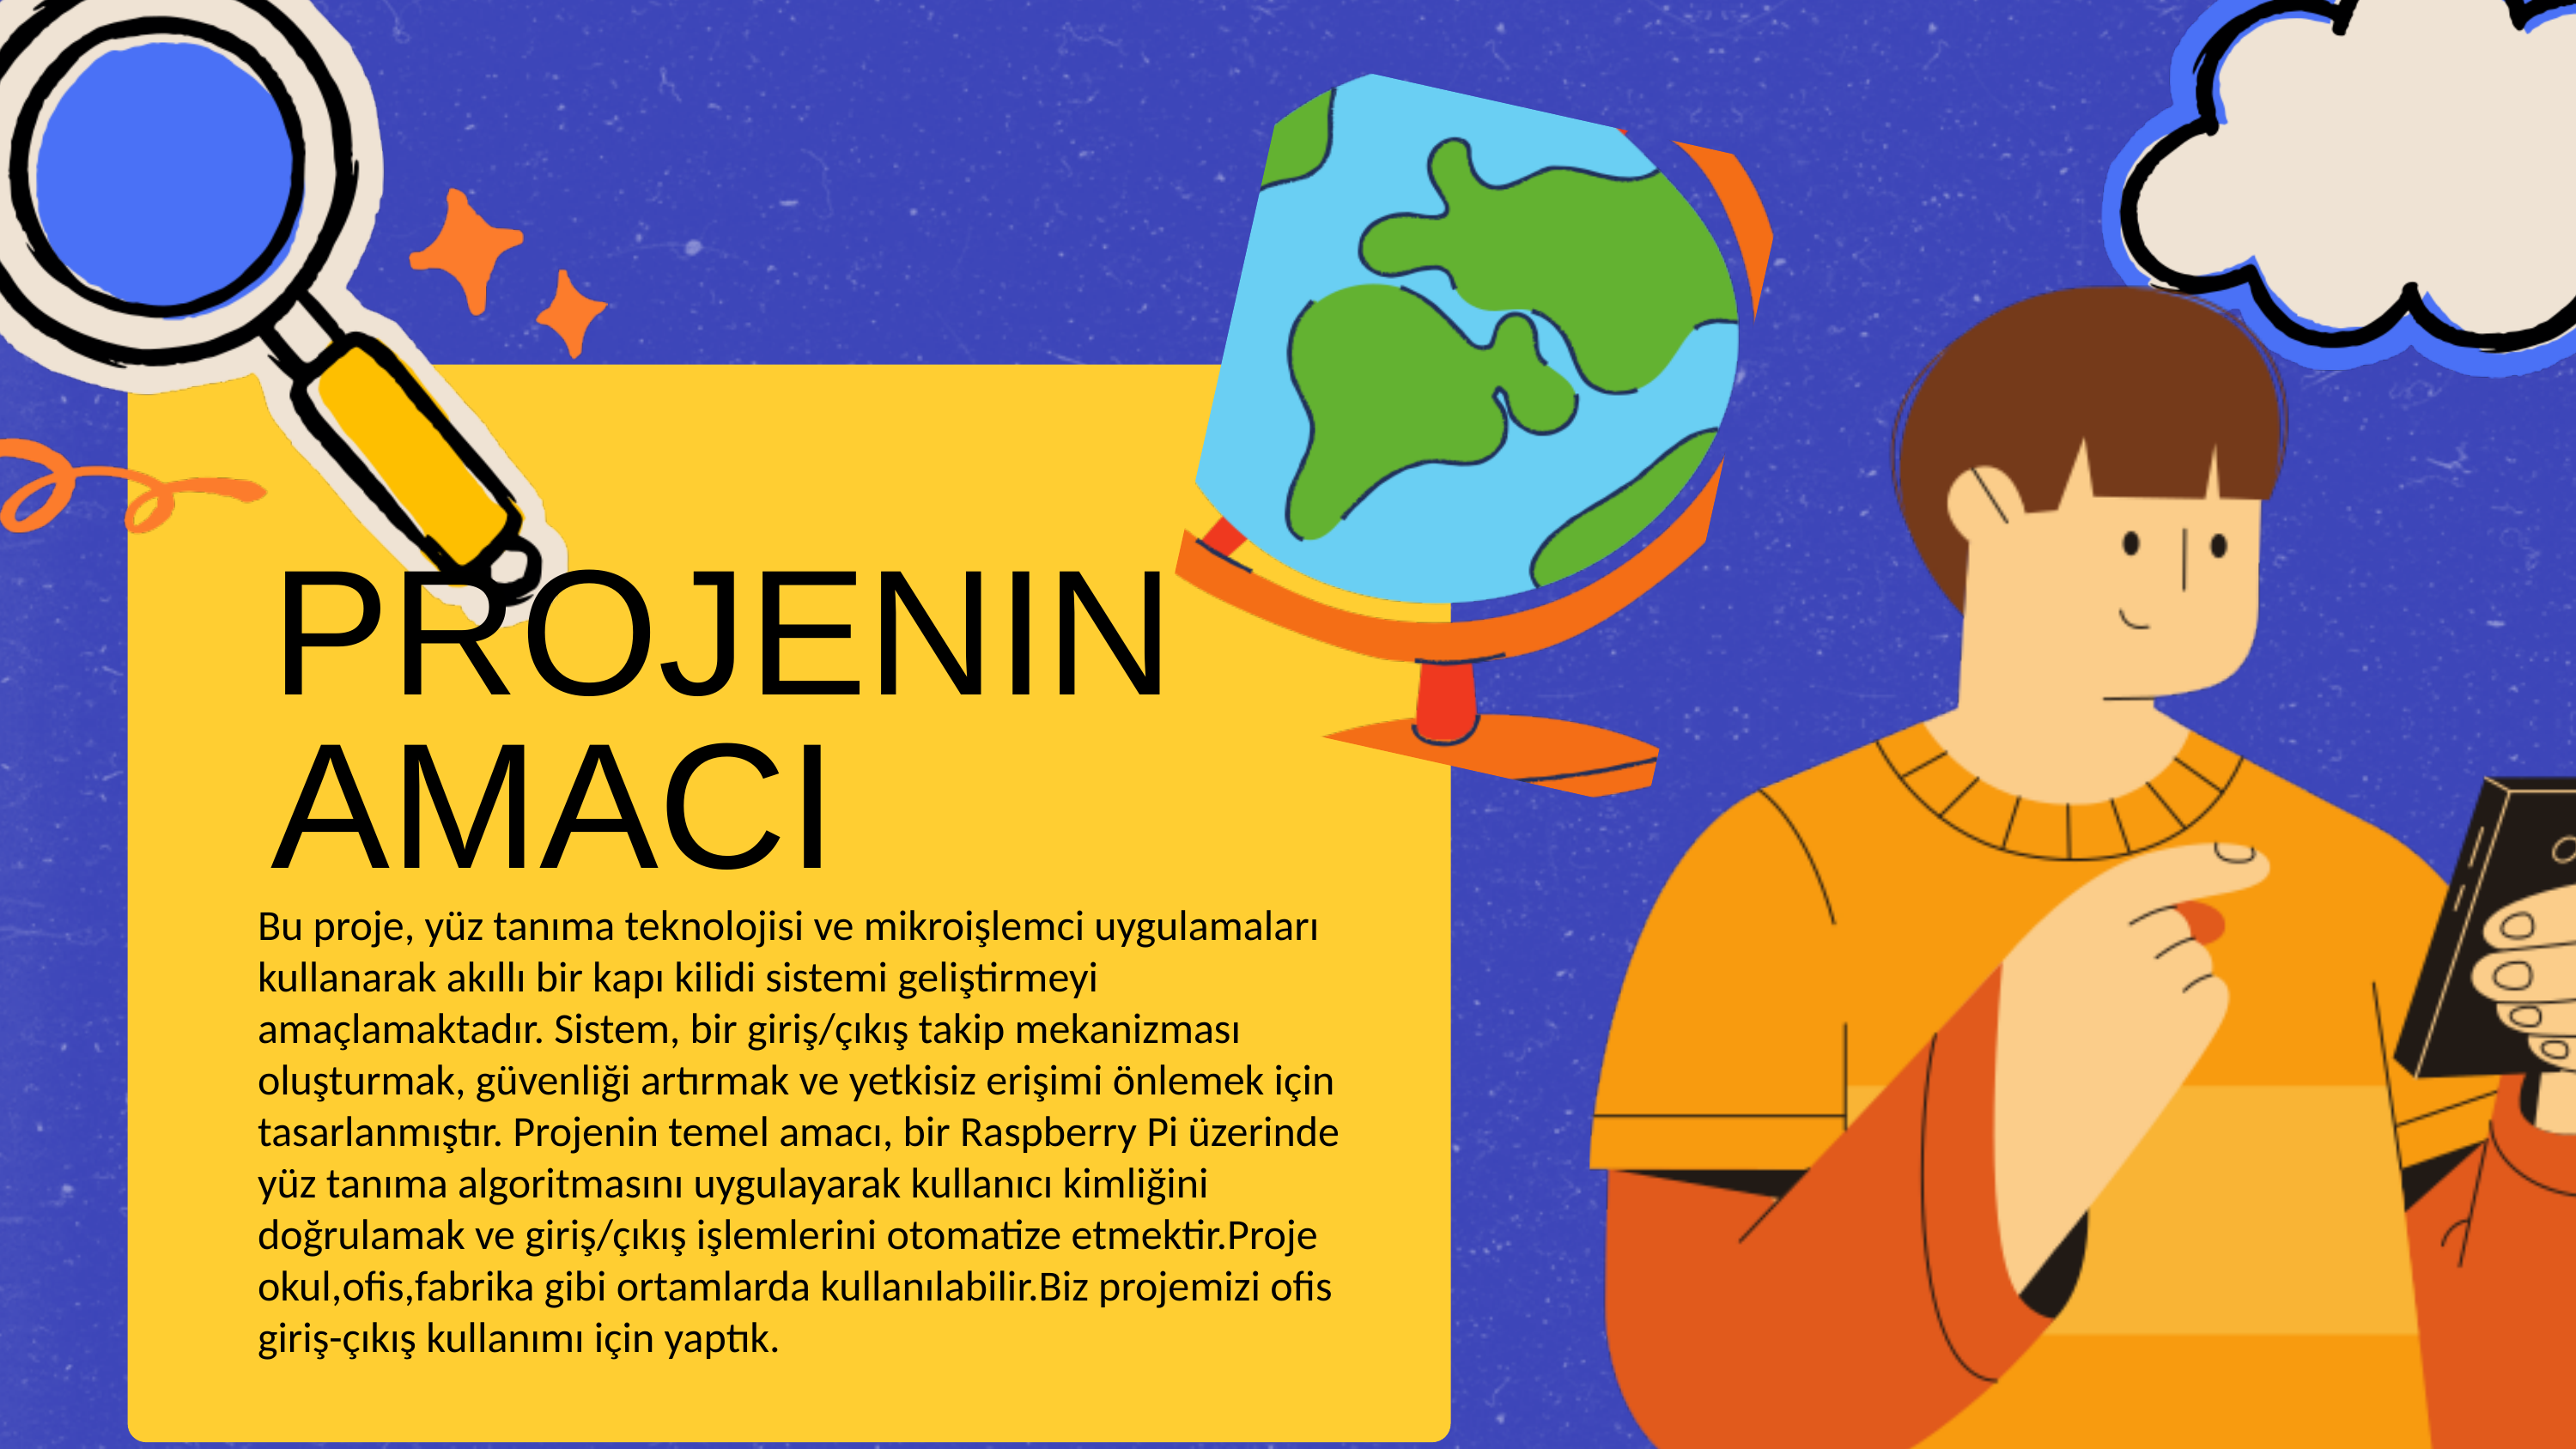

PROJENIN
AMACI
Bu proje, yüz tanıma teknolojisi ve mikroişlemci uygulamaları kullanarak akıllı bir kapı kilidi sistemi geliştirmeyi amaçlamaktadır. Sistem, bir giriş/çıkış takip mekanizması oluşturmak, güvenliği artırmak ve yetkisiz erişimi önlemek için tasarlanmıştır. Projenin temel amacı, bir Raspberry Pi üzerinde yüz tanıma algoritmasını uygulayarak kullanıcı kimliğini doğrulamak ve giriş/çıkış işlemlerini otomatize etmektir.Proje okul,ofis,fabrika gibi ortamlarda kullanılabilir.Biz projemizi ofis giriş-çıkış kullanımı için yaptık.